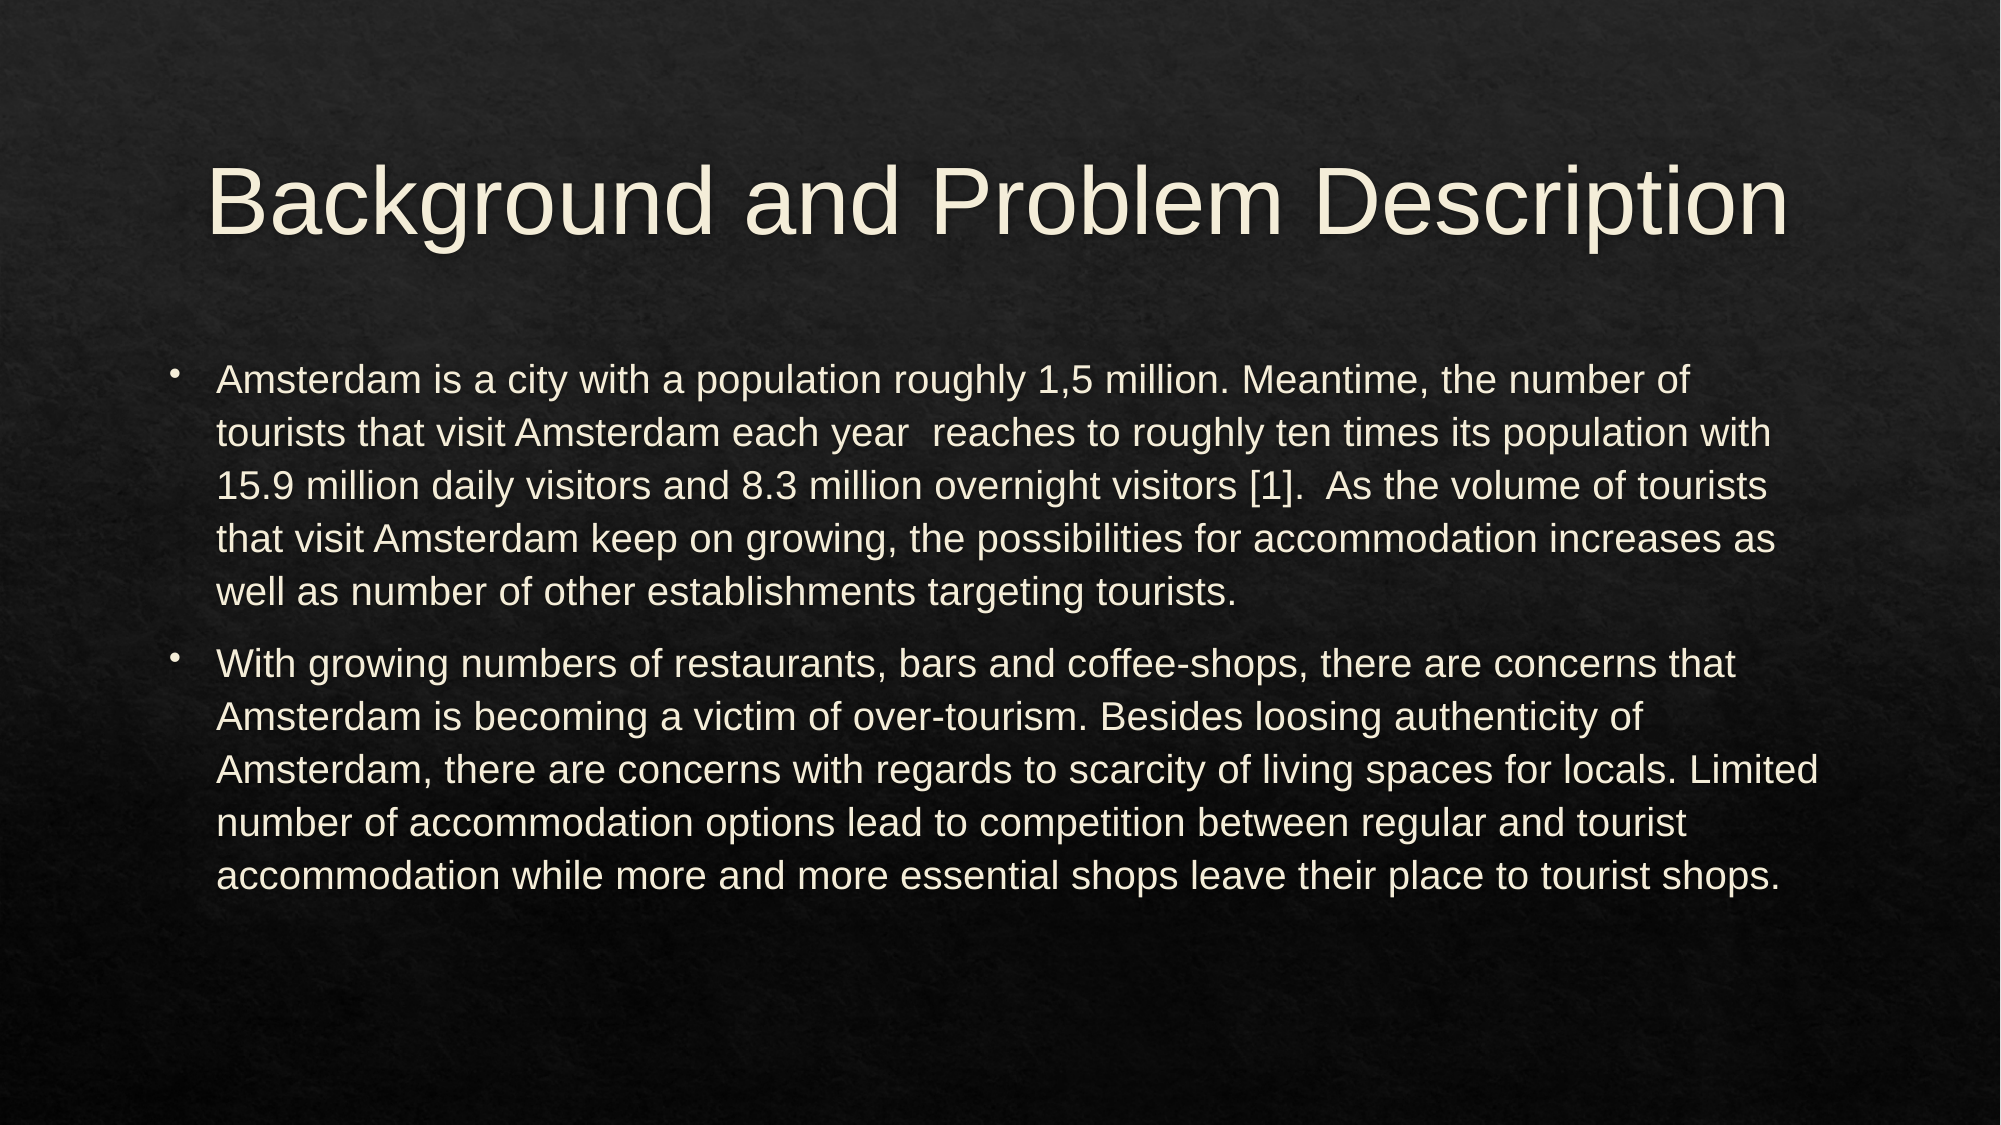

# Background and Problem Description
Amsterdam is a city with a population roughly 1,5 million. Meantime, the number of tourists that visit Amsterdam each year  reaches to roughly ten times its population with 15.9 million daily visitors and 8.3 million overnight visitors [1].  As the volume of tourists that visit Amsterdam keep on growing, the possibilities for accommodation increases as well as number of other establishments targeting tourists.
With growing numbers of restaurants, bars and coffee-shops, there are concerns that Amsterdam is becoming a victim of over-tourism. Besides loosing authenticity of Amsterdam, there are concerns with regards to scarcity of living spaces for locals. Limited number of accommodation options lead to competition between regular and tourist accommodation while more and more essential shops leave their place to tourist shops.